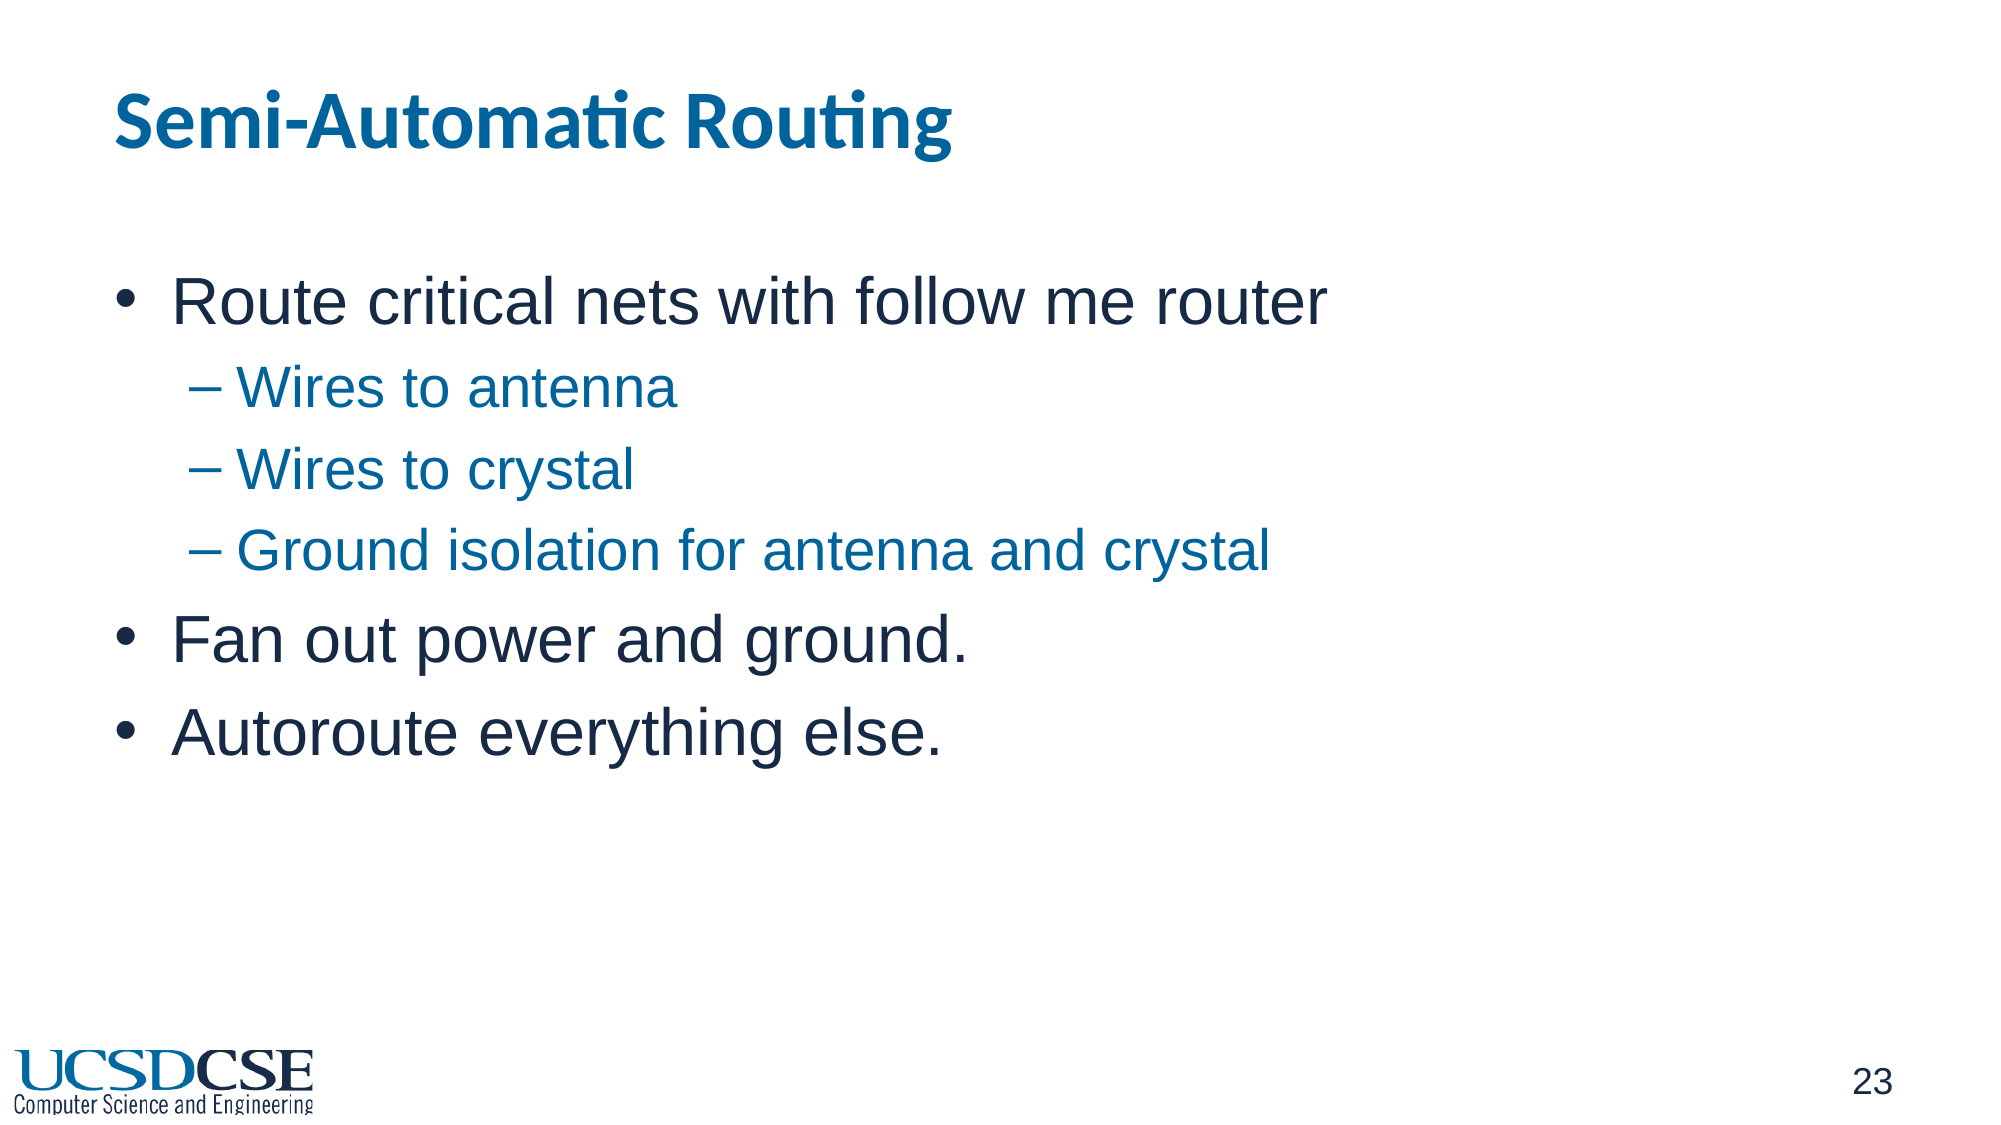

# Semi-Automatic Routing
Route critical nets with follow me router
Wires to antenna
Wires to crystal
Ground isolation for antenna and crystal
Fan out power and ground.
Autoroute everything else.